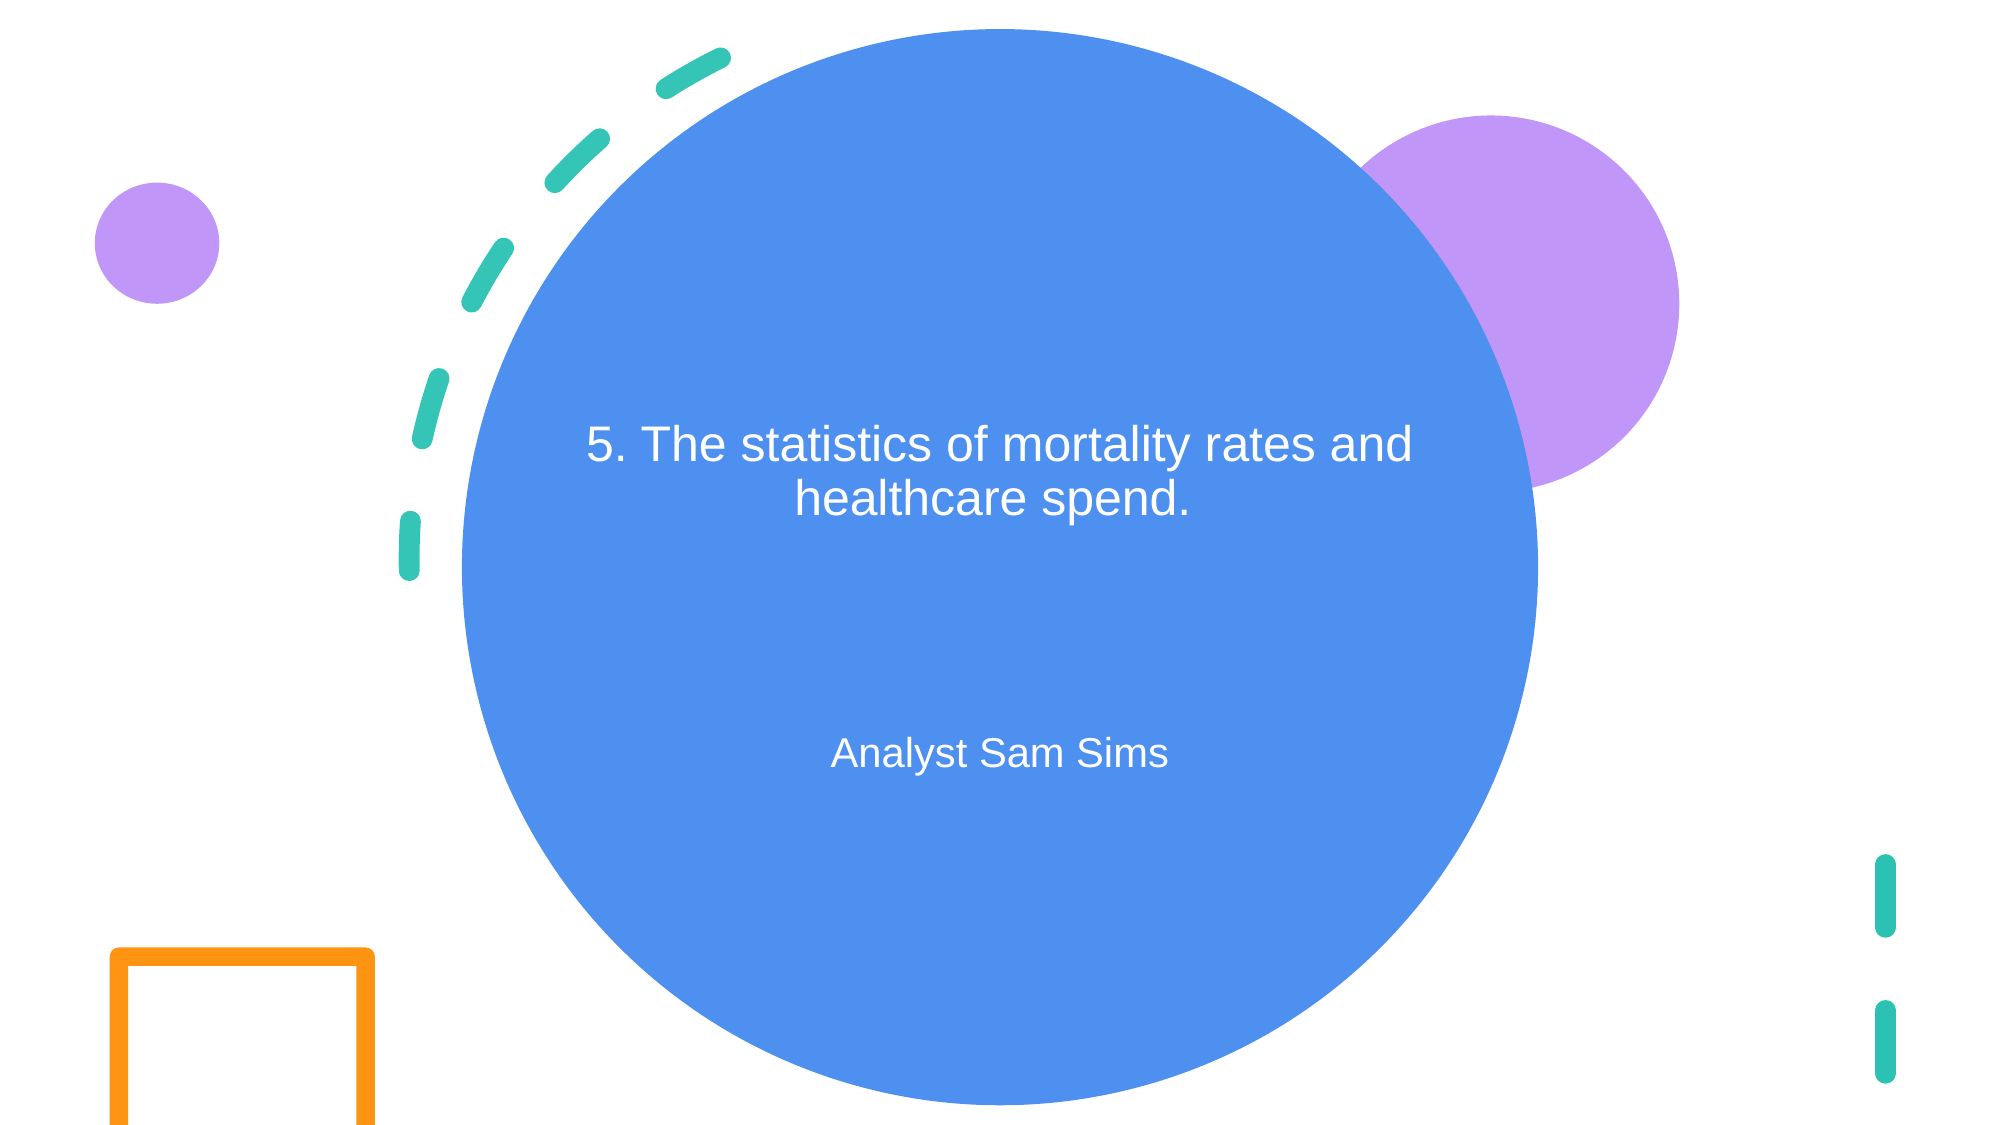

# 5. The statistics of mortality rates and healthcare spend.
Analyst Sam Sims